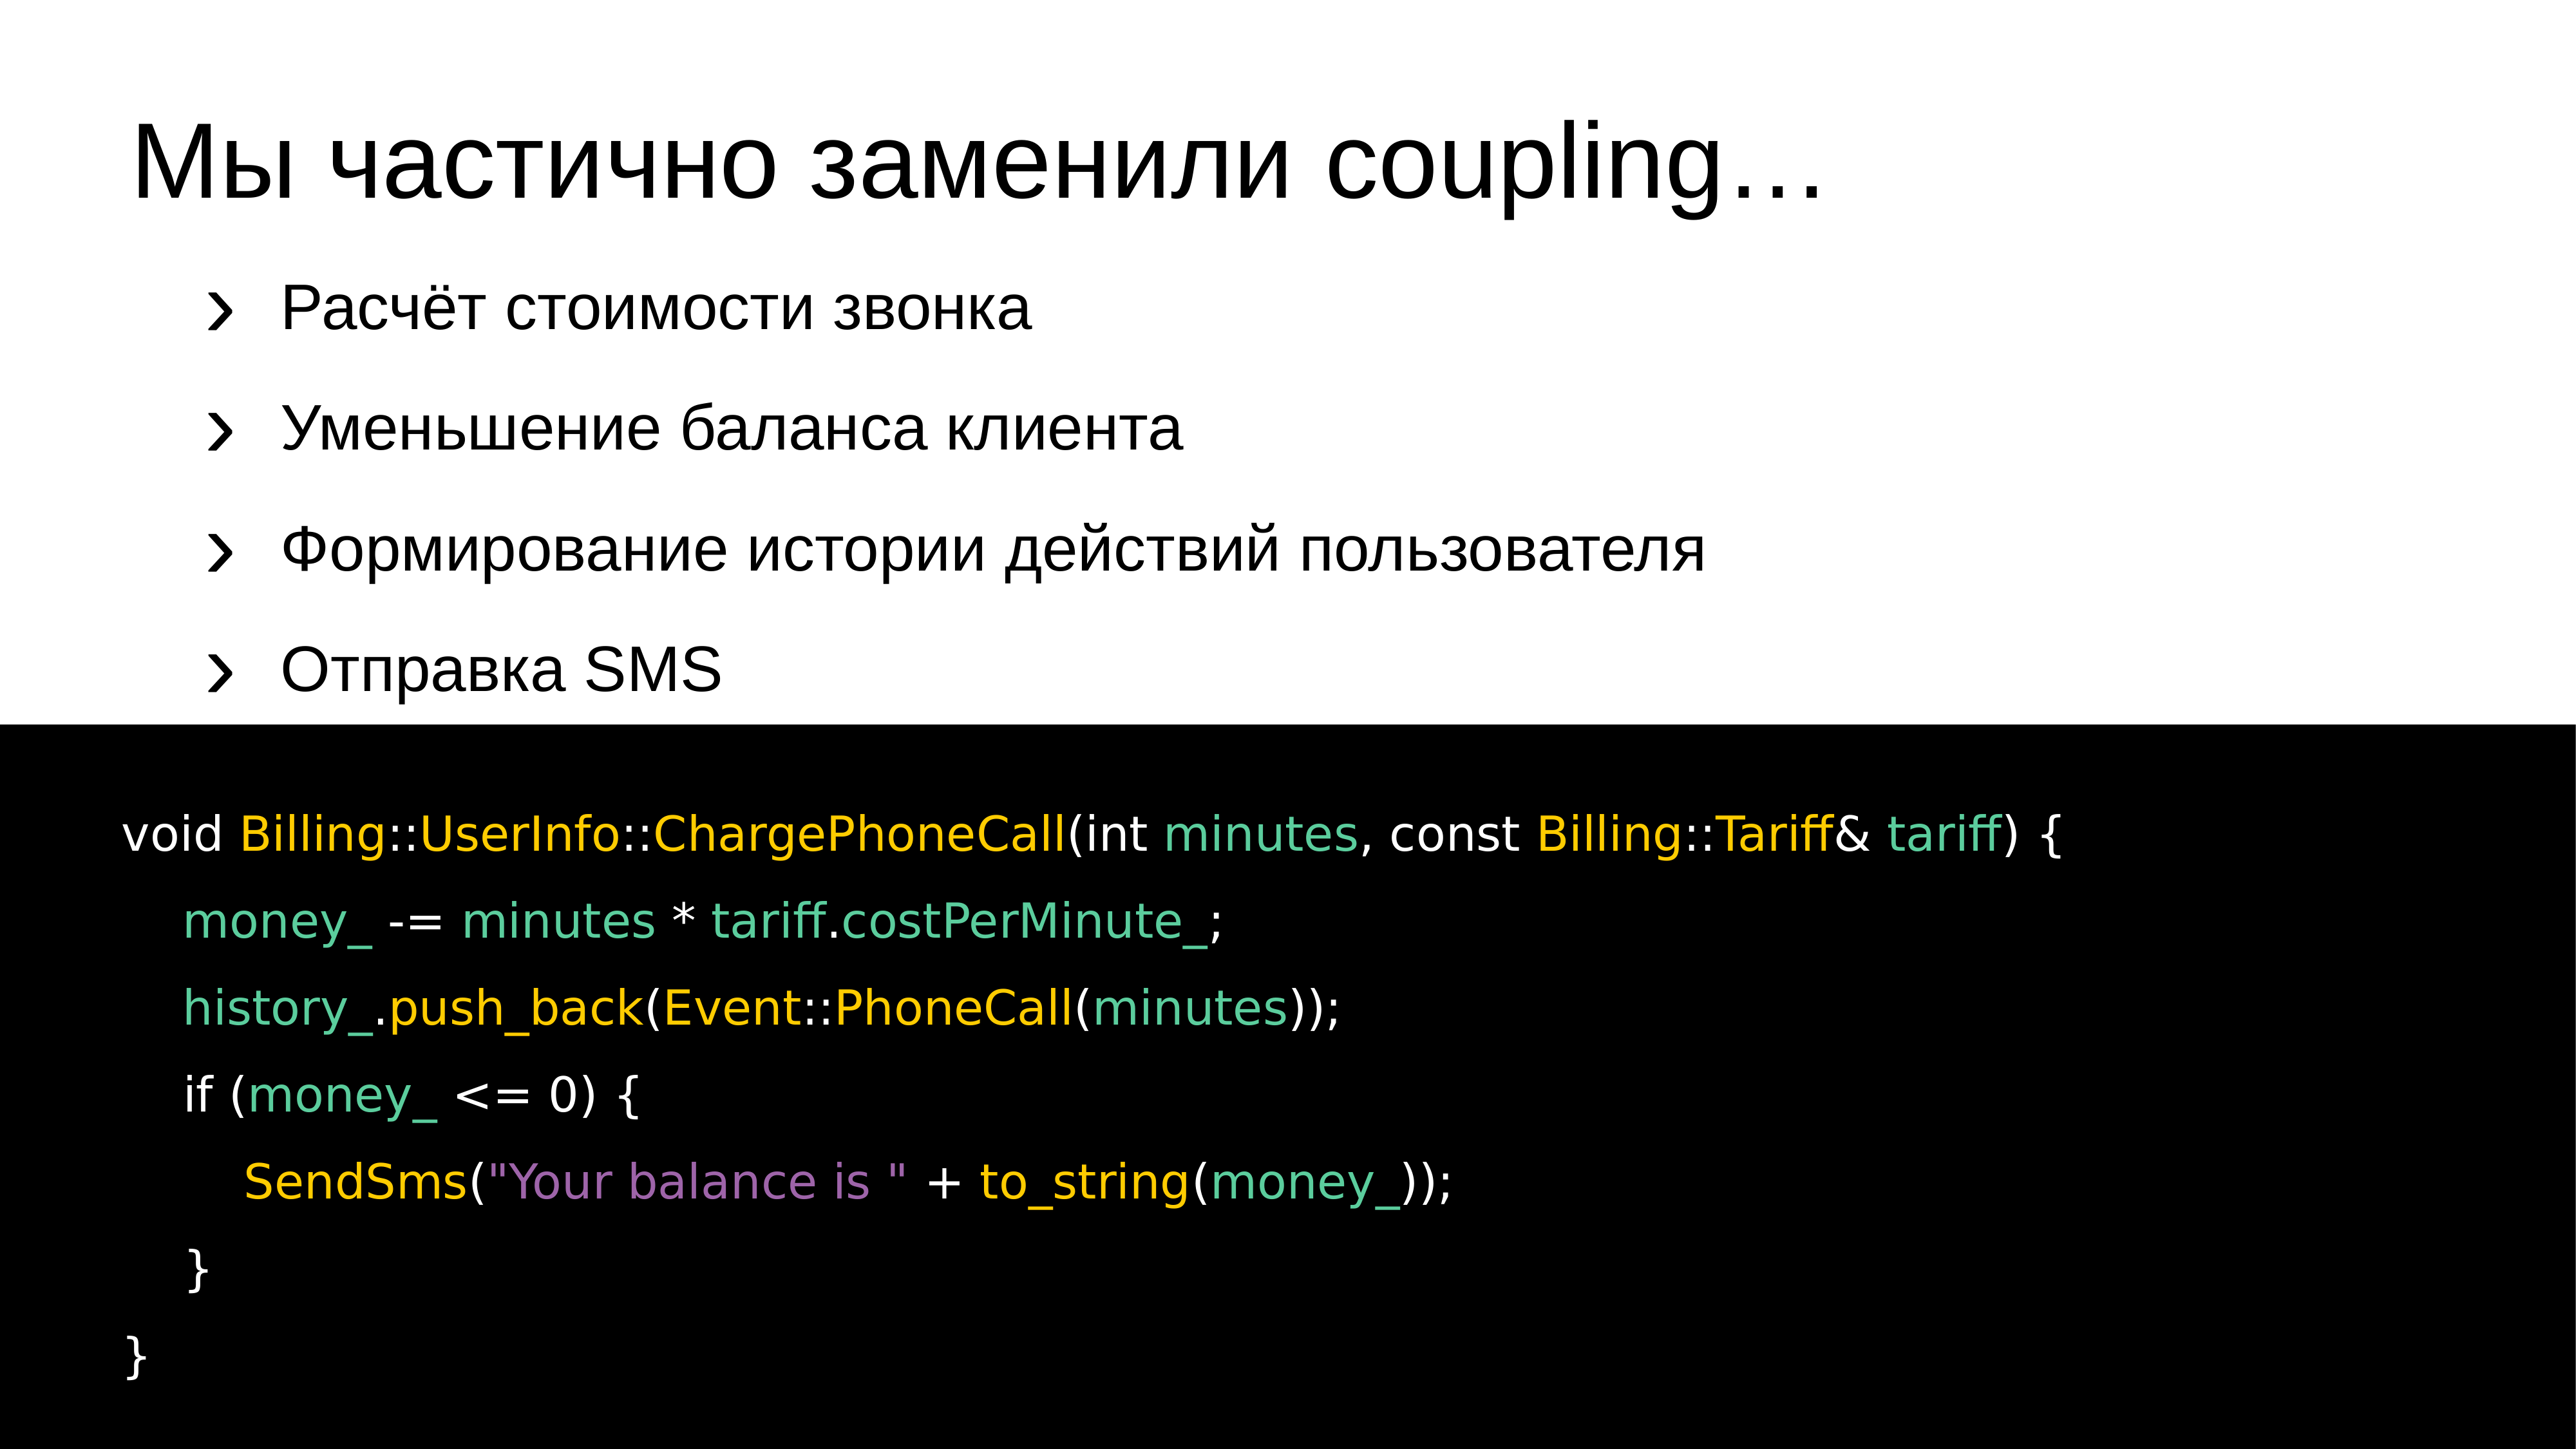

# Мы частично заменили coupling…
Расчёт стоимости звонка
Уменьшение баланса клиента
Формирование истории действий пользователя
Отправка SMS
void Billing::UserInfo::ChargePhoneCall(int minutes, const Billing::Tariff& tariff) {
    money_ -= minutes * tariff.costPerMinute_;
    history_.push_back(Event::PhoneCall(minutes));
    if (money_ <= 0) {
        SendSms("Your balance is " + to_string(money_));
    }
}

30